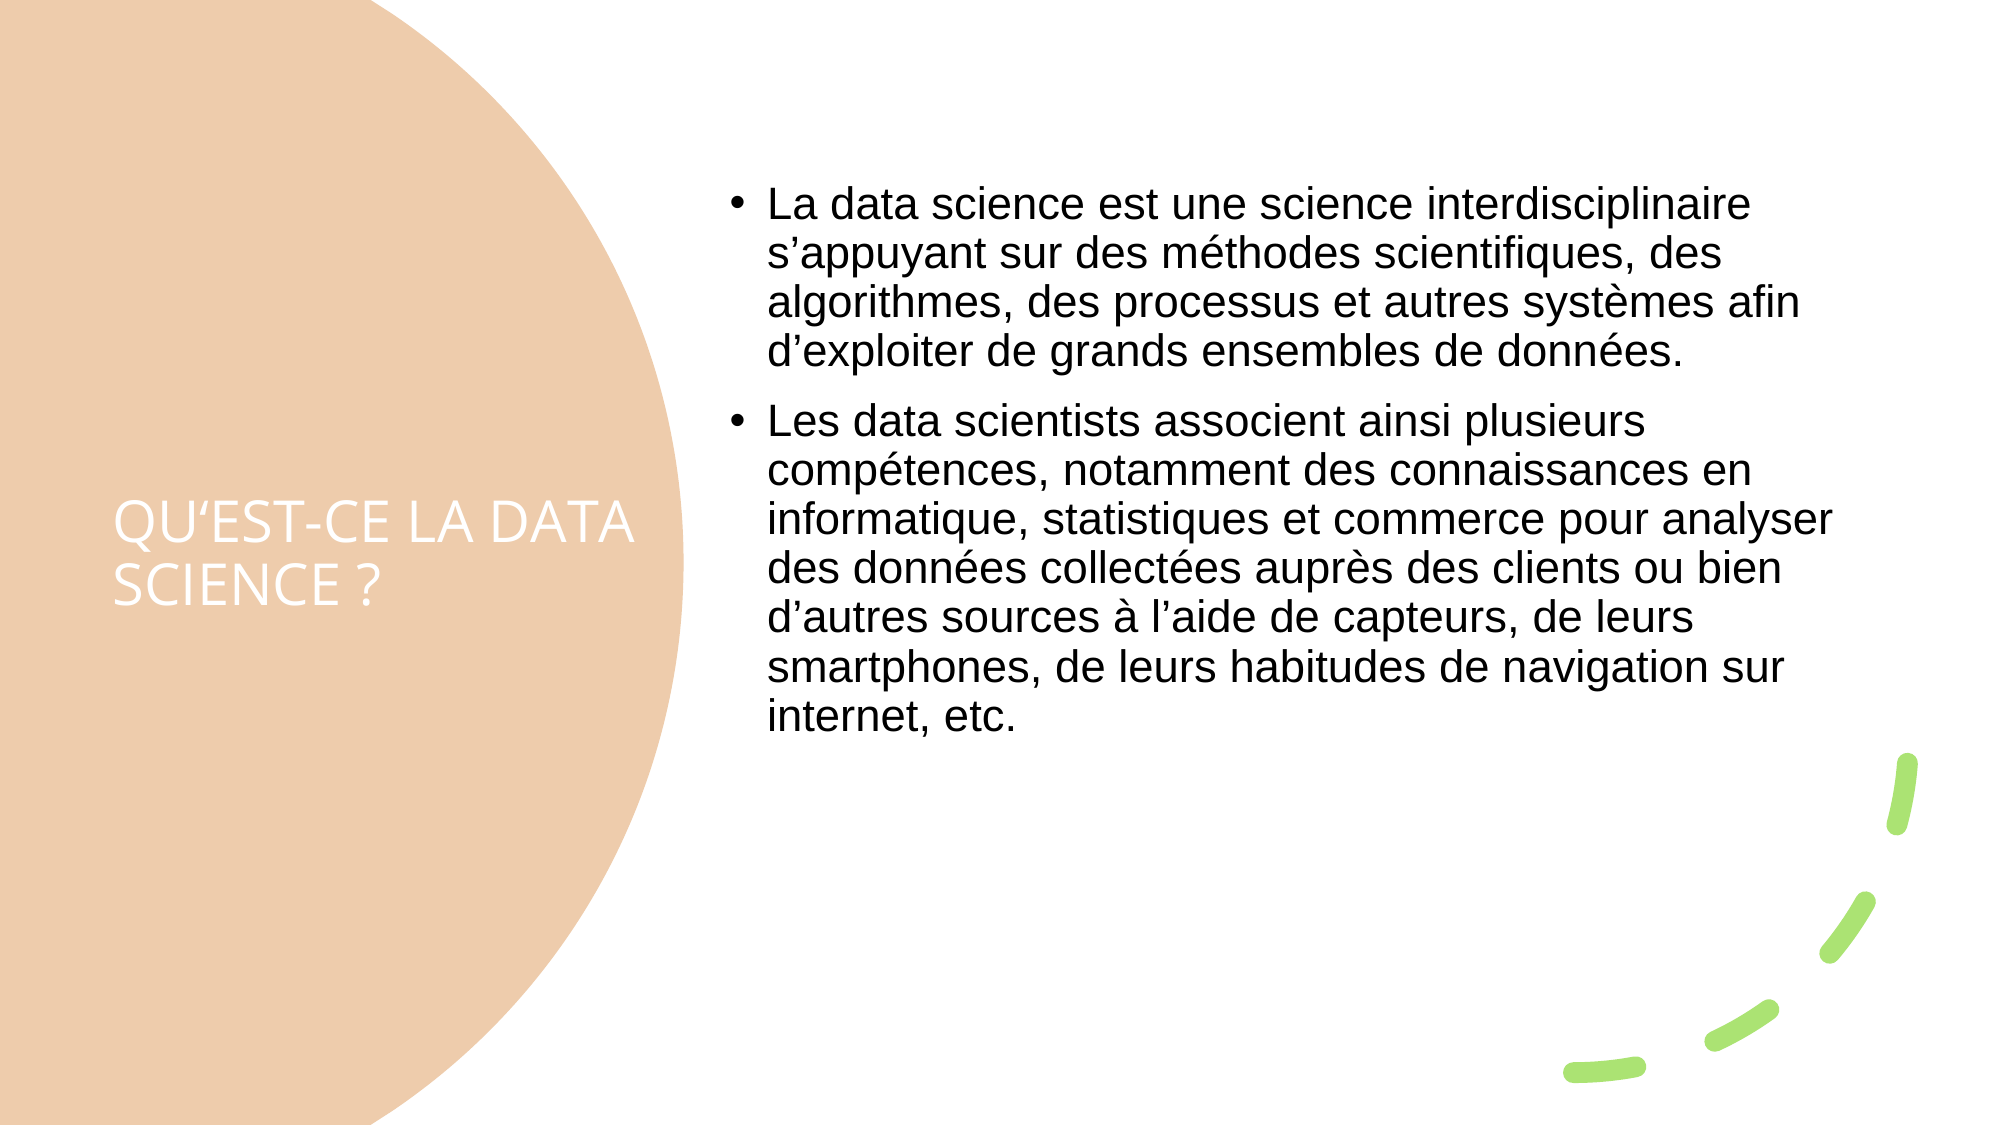

La data science est une science interdisciplinaire s’appuyant sur des méthodes scientifiques, des algorithmes, des processus et autres systèmes afin d’exploiter de grands ensembles de données.
Les data scientists associent ainsi plusieurs compétences, notamment des connaissances en informatique, statistiques et commerce pour analyser des données collectées auprès des clients ou bien d’autres sources à l’aide de capteurs, de leurs smartphones, de leurs habitudes de navigation sur internet, etc.

# QU‘EST-CE LA DATA SCIENCE ?